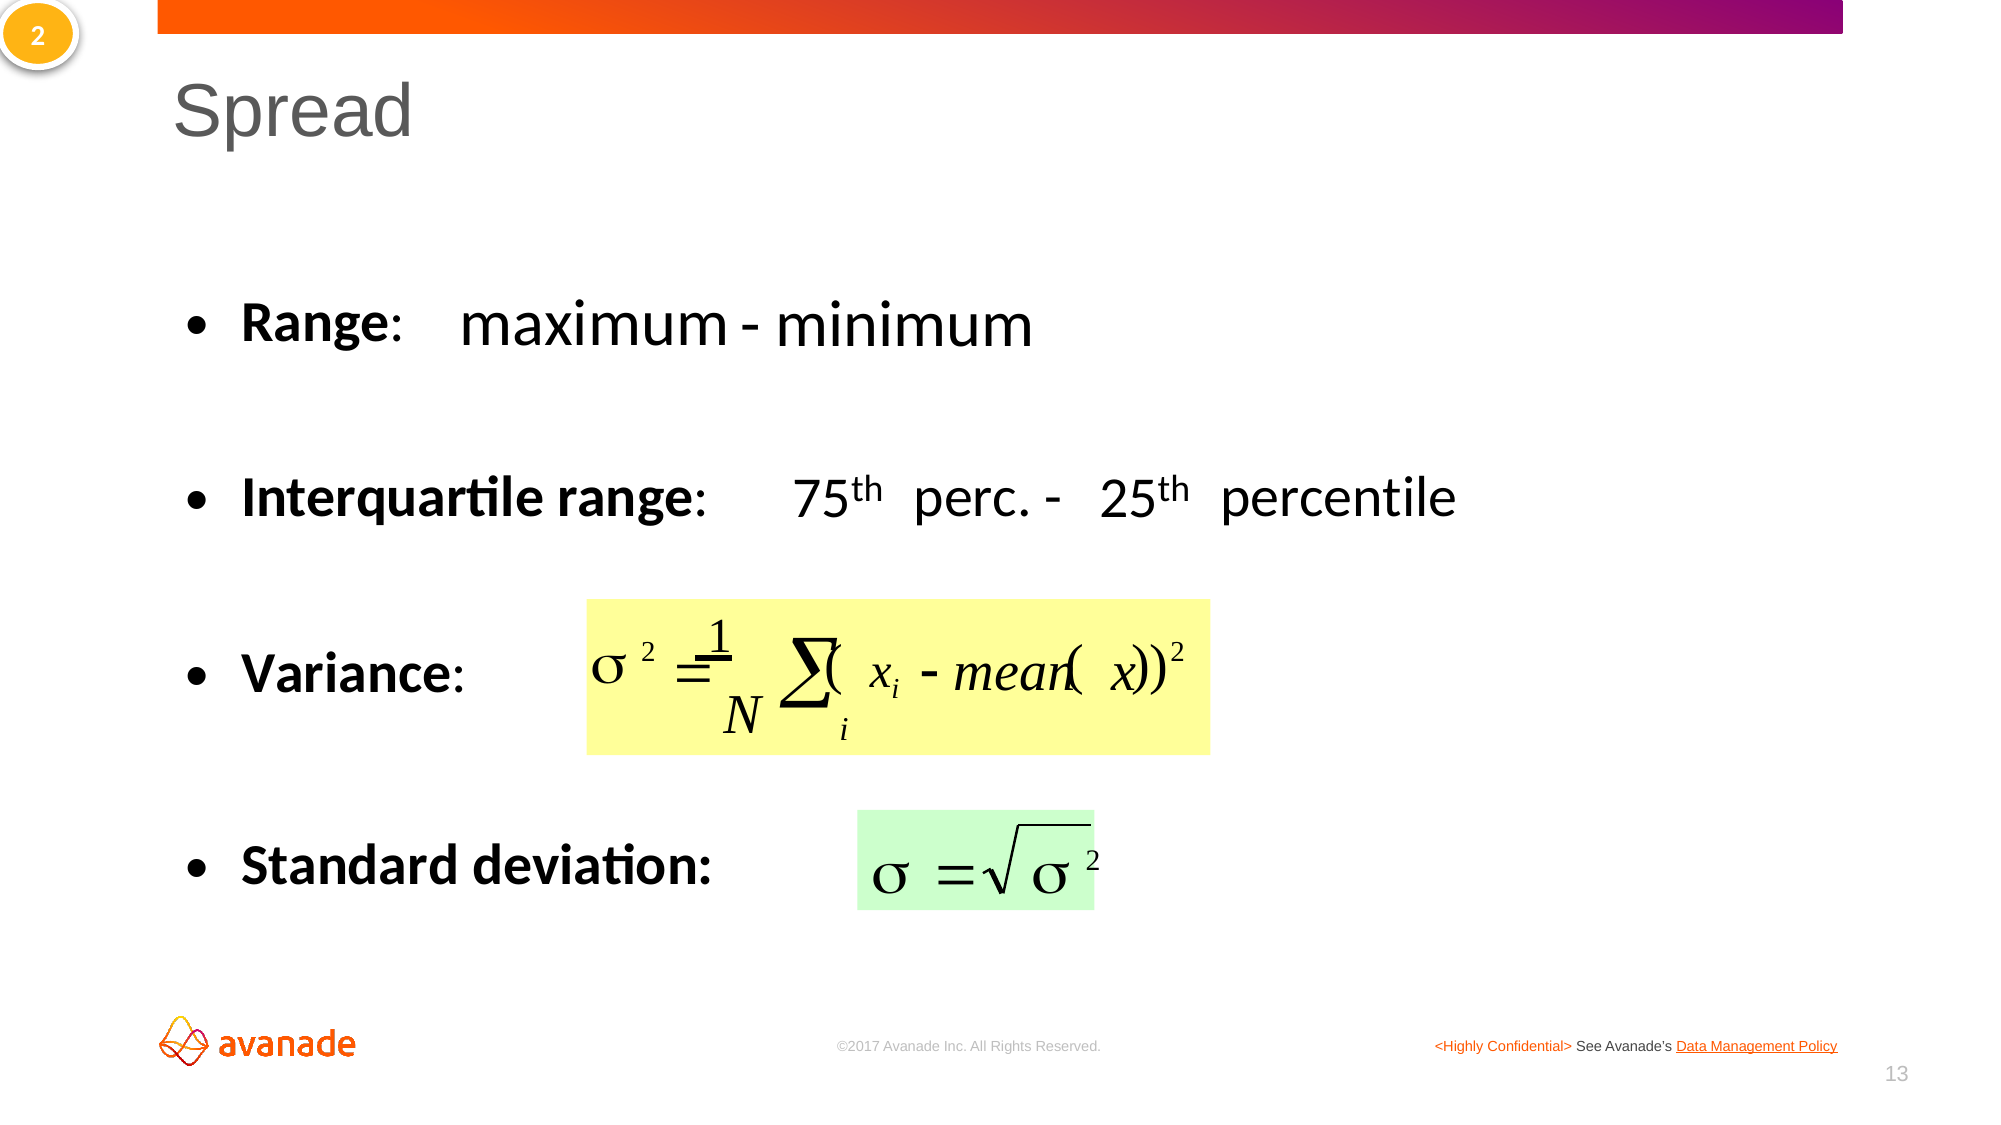

2
# Spread

maximum

- minimum
•
Range:
•
75th
25th
Interquartile range:
perc. -
percentile

σ 2     1       (               (   ))2
i
∑

=
− mean
xi
x
•
Variance:
N

σ =   σ 2

•
Standard deviation:

13